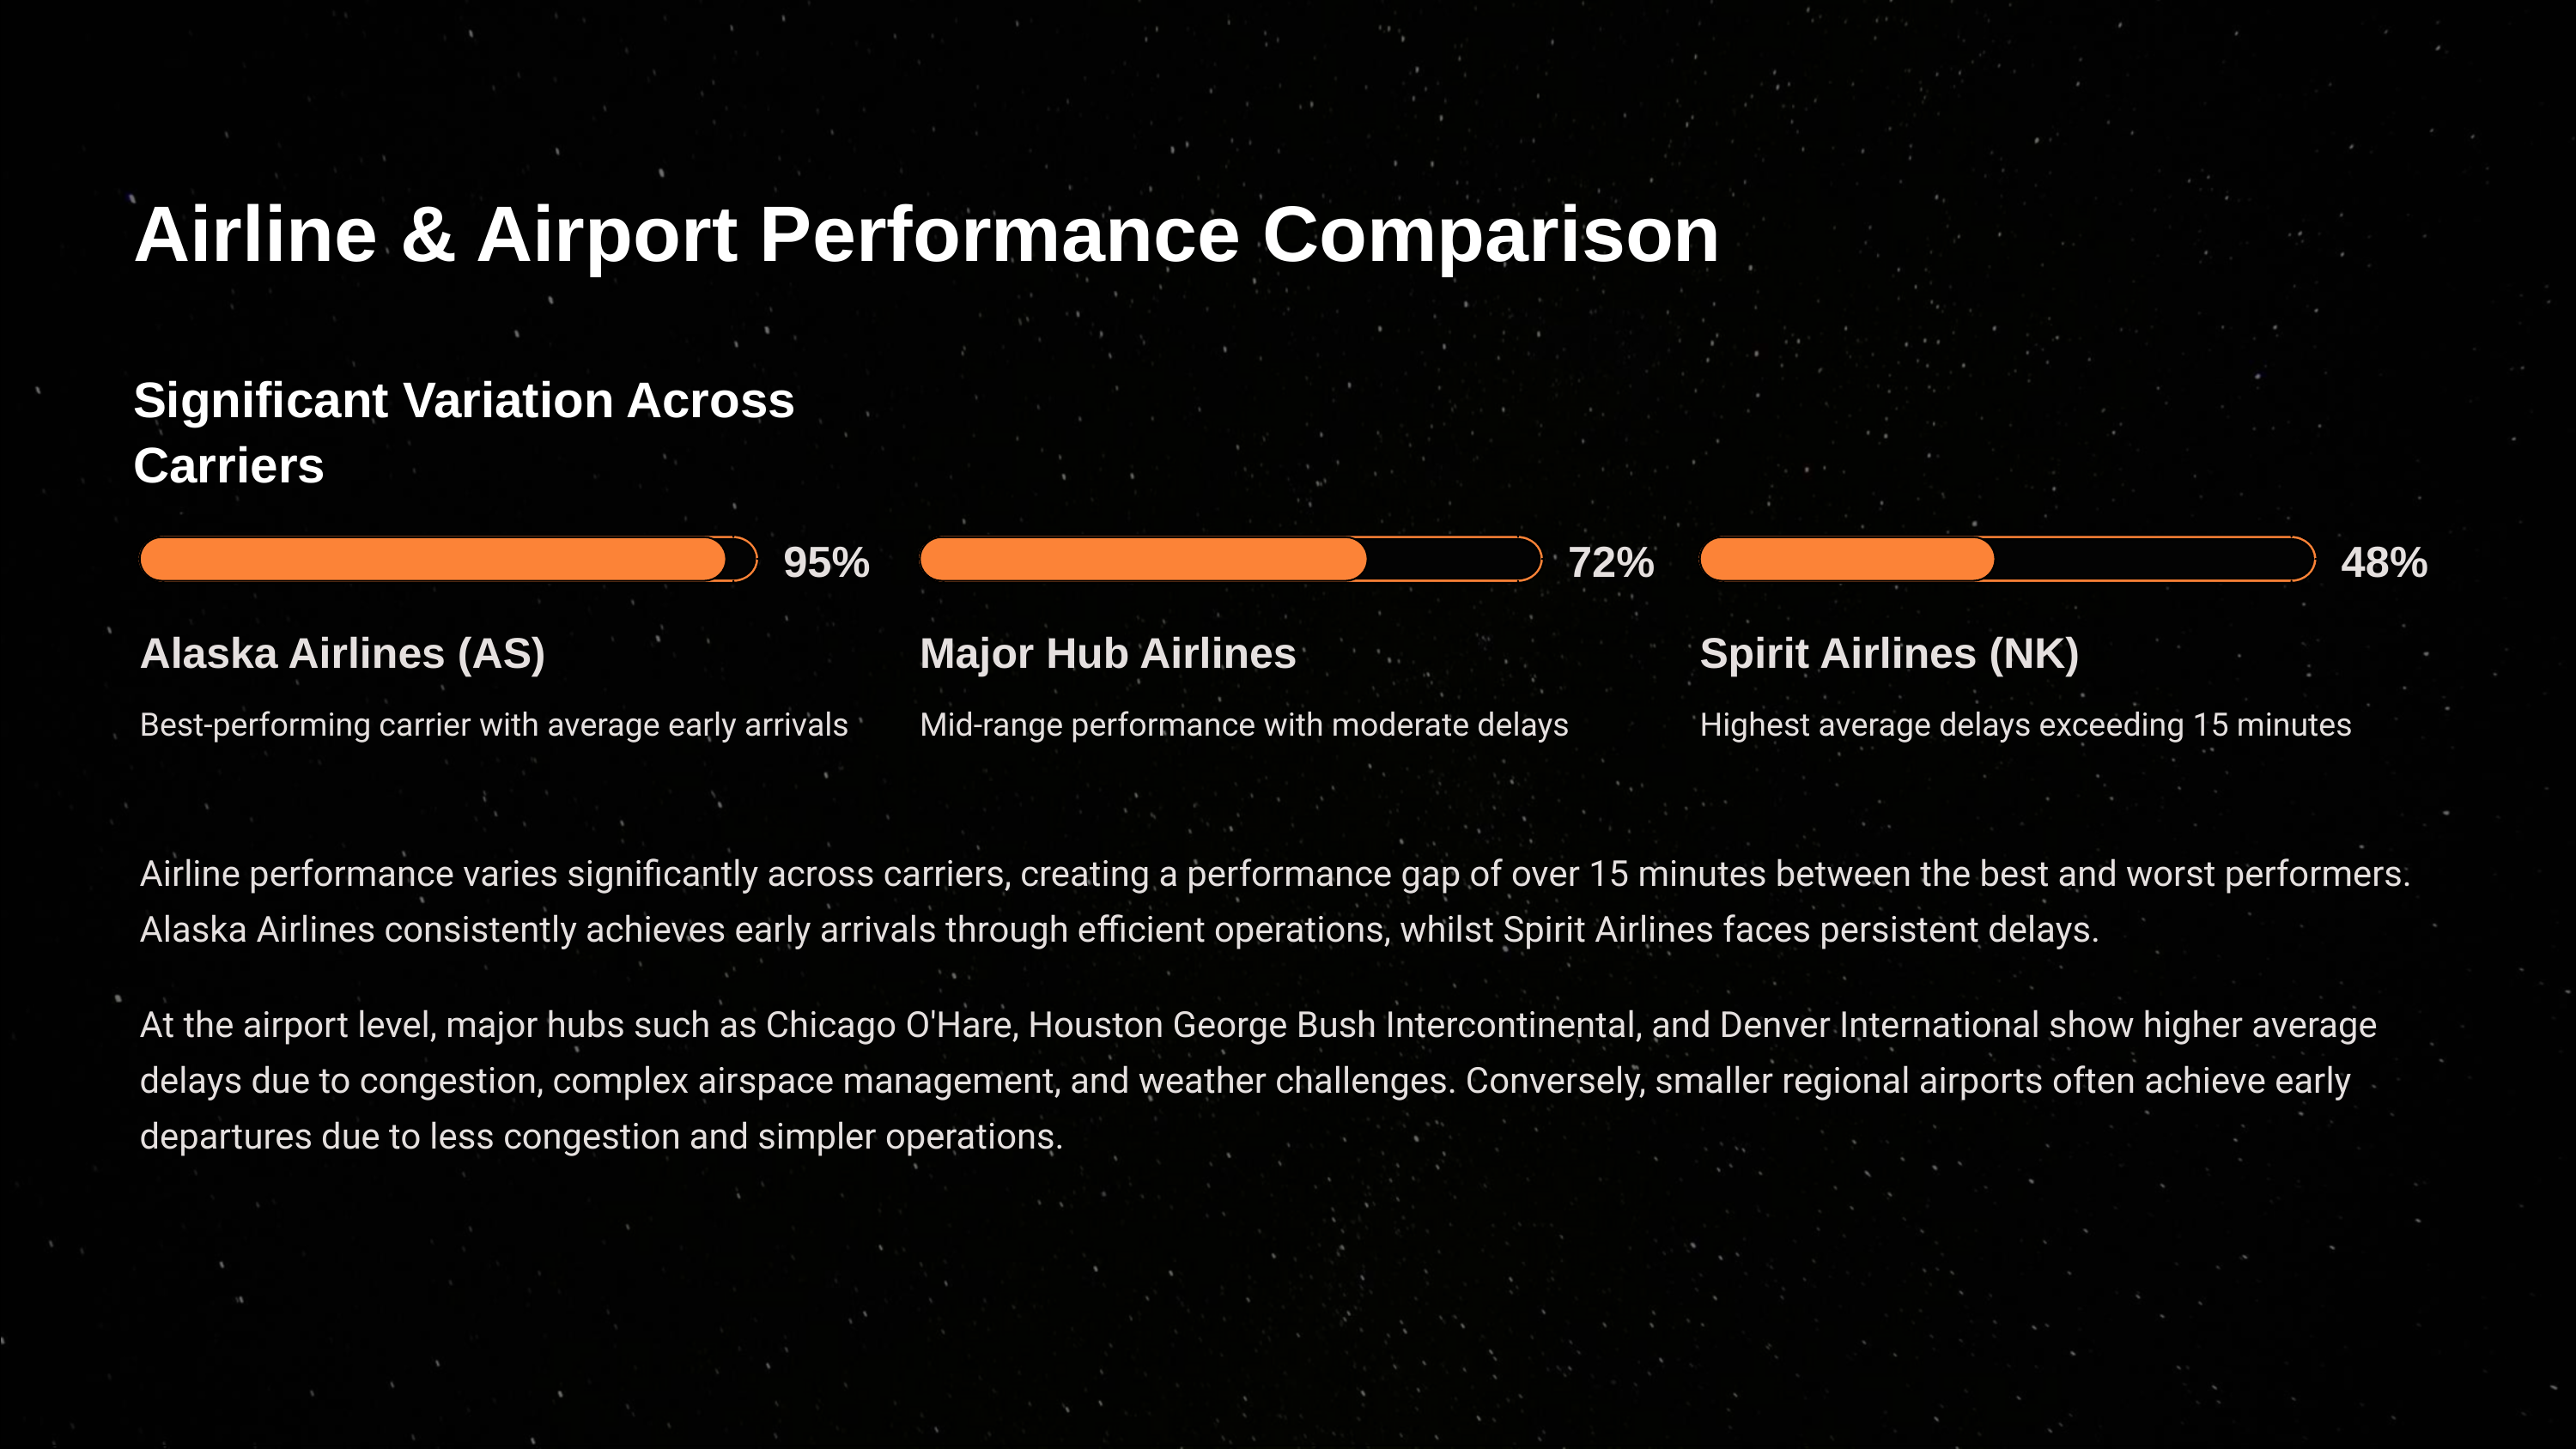

Airline & Airport Performance Comparison
Significant Variation Across Carriers

95%
72%
48%
Alaska Airlines (AS)
Major Hub Airlines
Spirit Airlines (NK)
Best-performing carrier with average early arrivals
Mid-range performance with moderate delays
Highest average delays exceeding 15 minutes
Airline performance varies significantly across carriers, creating a performance gap of over 15 minutes between the best and worst performers. Alaska Airlines consistently achieves early arrivals through efficient operations, whilst Spirit Airlines faces persistent delays.
At the airport level, major hubs such as Chicago O'Hare, Houston George Bush Intercontinental, and Denver International show higher average delays due to congestion, complex airspace management, and weather challenges. Conversely, smaller regional airports often achieve early departures due to less congestion and simpler operations.